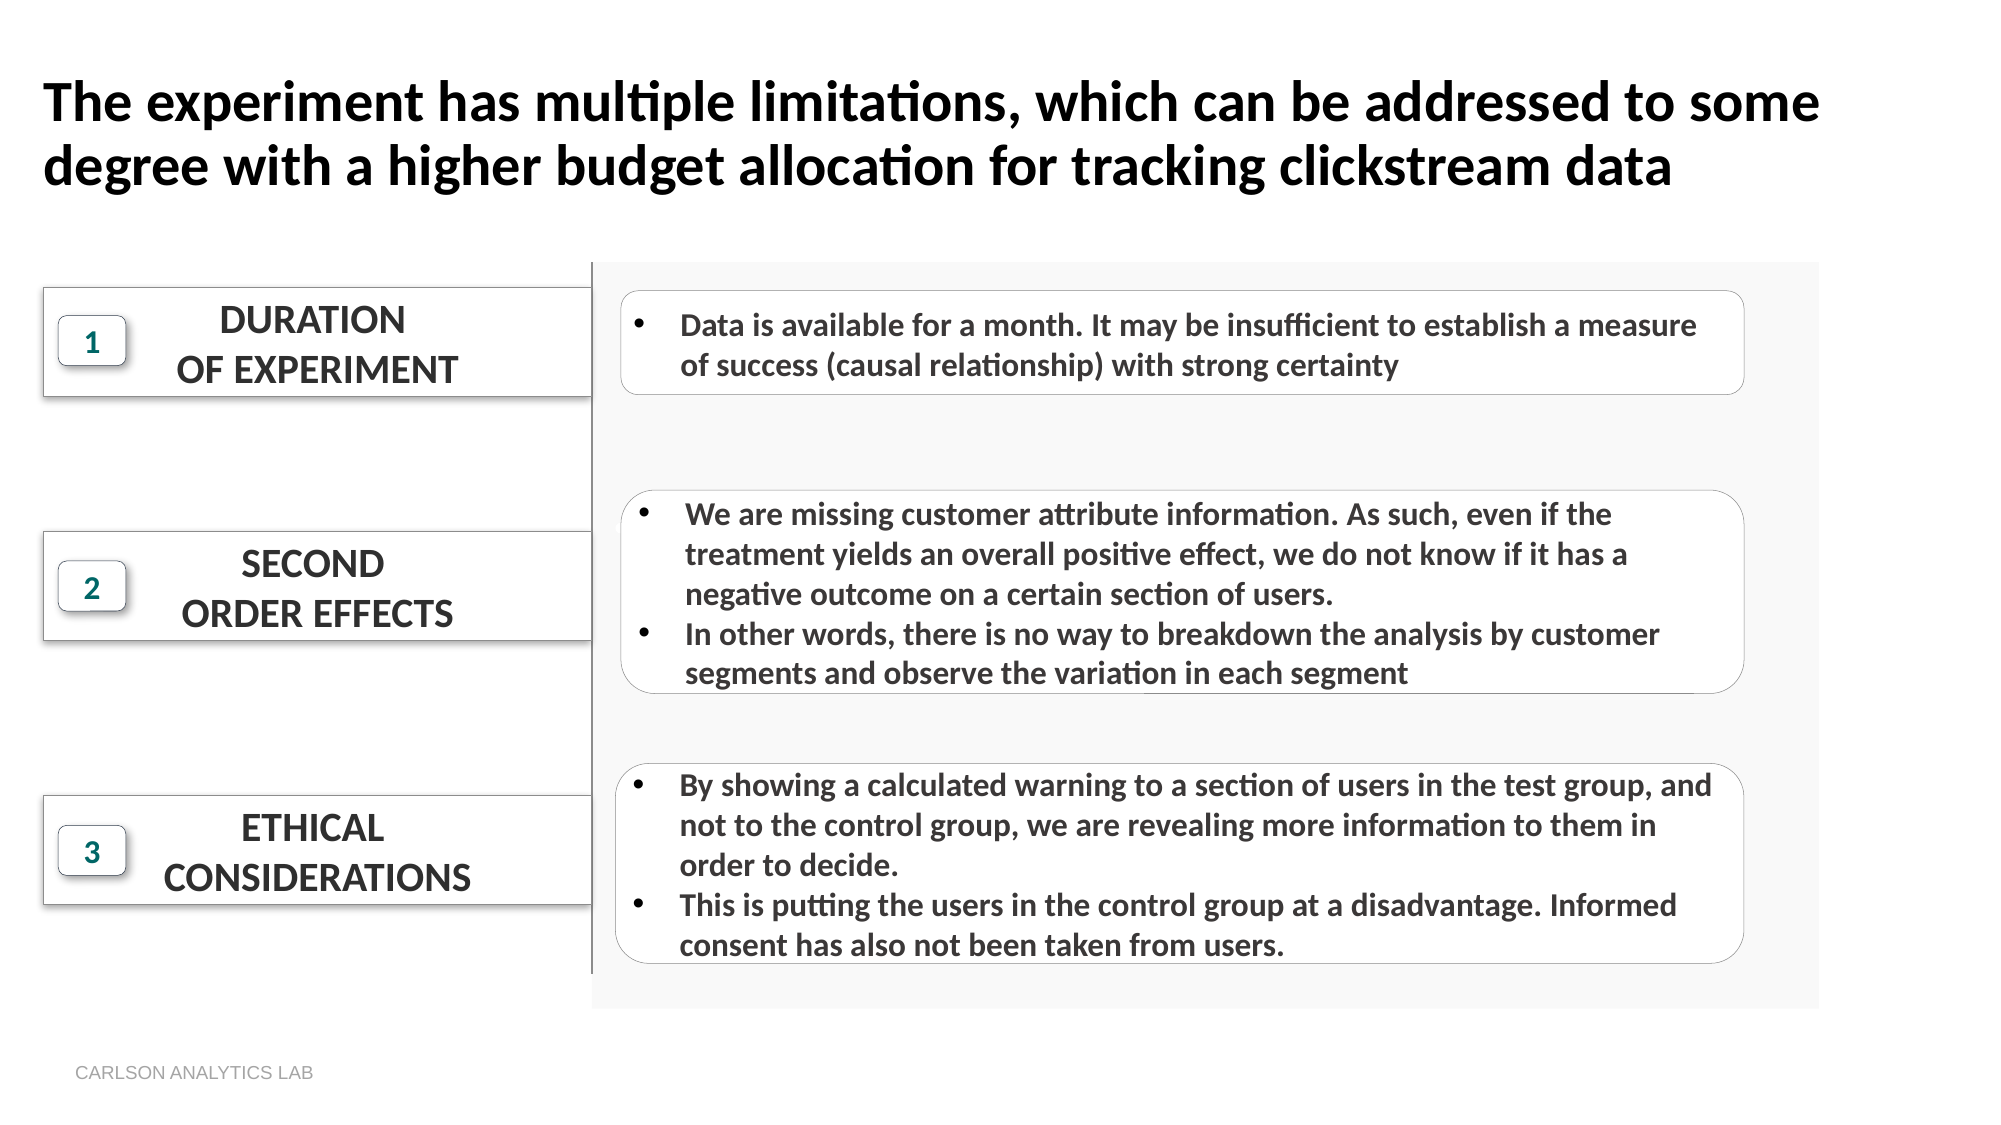

The experiment has multiple limitations, which can be addressed to some degree with a higher budget allocation for tracking clickstream data

DURATION
OF EXPERIMENT
Data is available for a month. It may be insufficient to establish a measure of success (causal relationship) with strong certainty
1

We are missing customer attribute information. As such, even if the treatment yields an overall positive effect, we do not know if it has a negative outcome on a certain section of users.
In other words, there is no way to breakdown the analysis by customer segments and observe the variation in each segment

SECOND
ORDER EFFECTS
2
By showing a calculated warning to a section of users in the test group, and not to the control group, we are revealing more information to them in order to decide.
This is putting the users in the control group at a disadvantage. Informed consent has also not been taken from users.
ETHICAL
CONSIDERATIONS
3